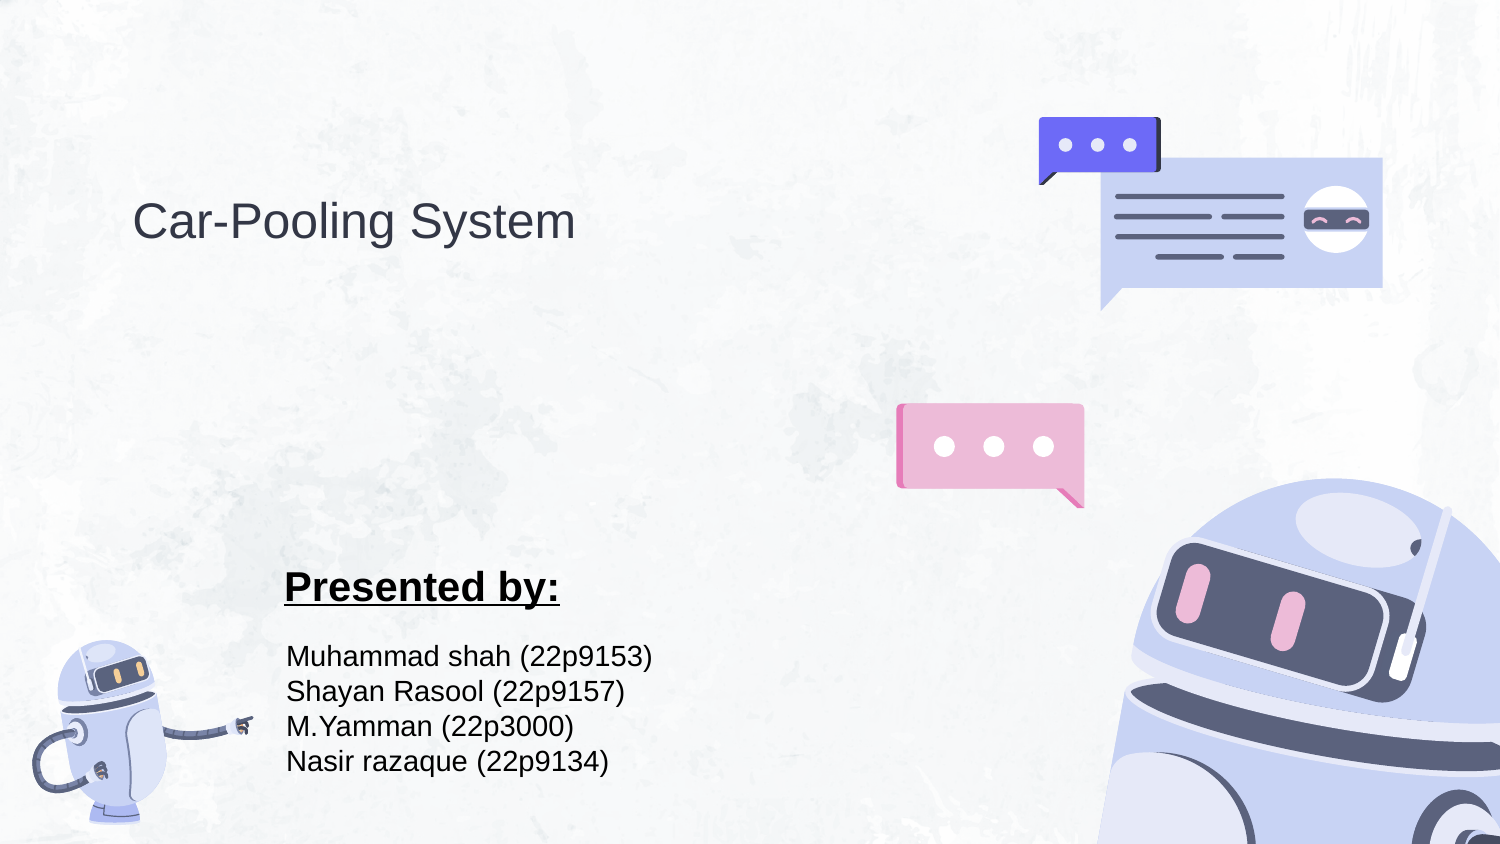

# Car-Pooling System

Presented by:
Muhammad shah (22p9153)
Shayan Rasool (22p9157)
M.Yamman (22p3000)
Nasir razaque (22p9134)